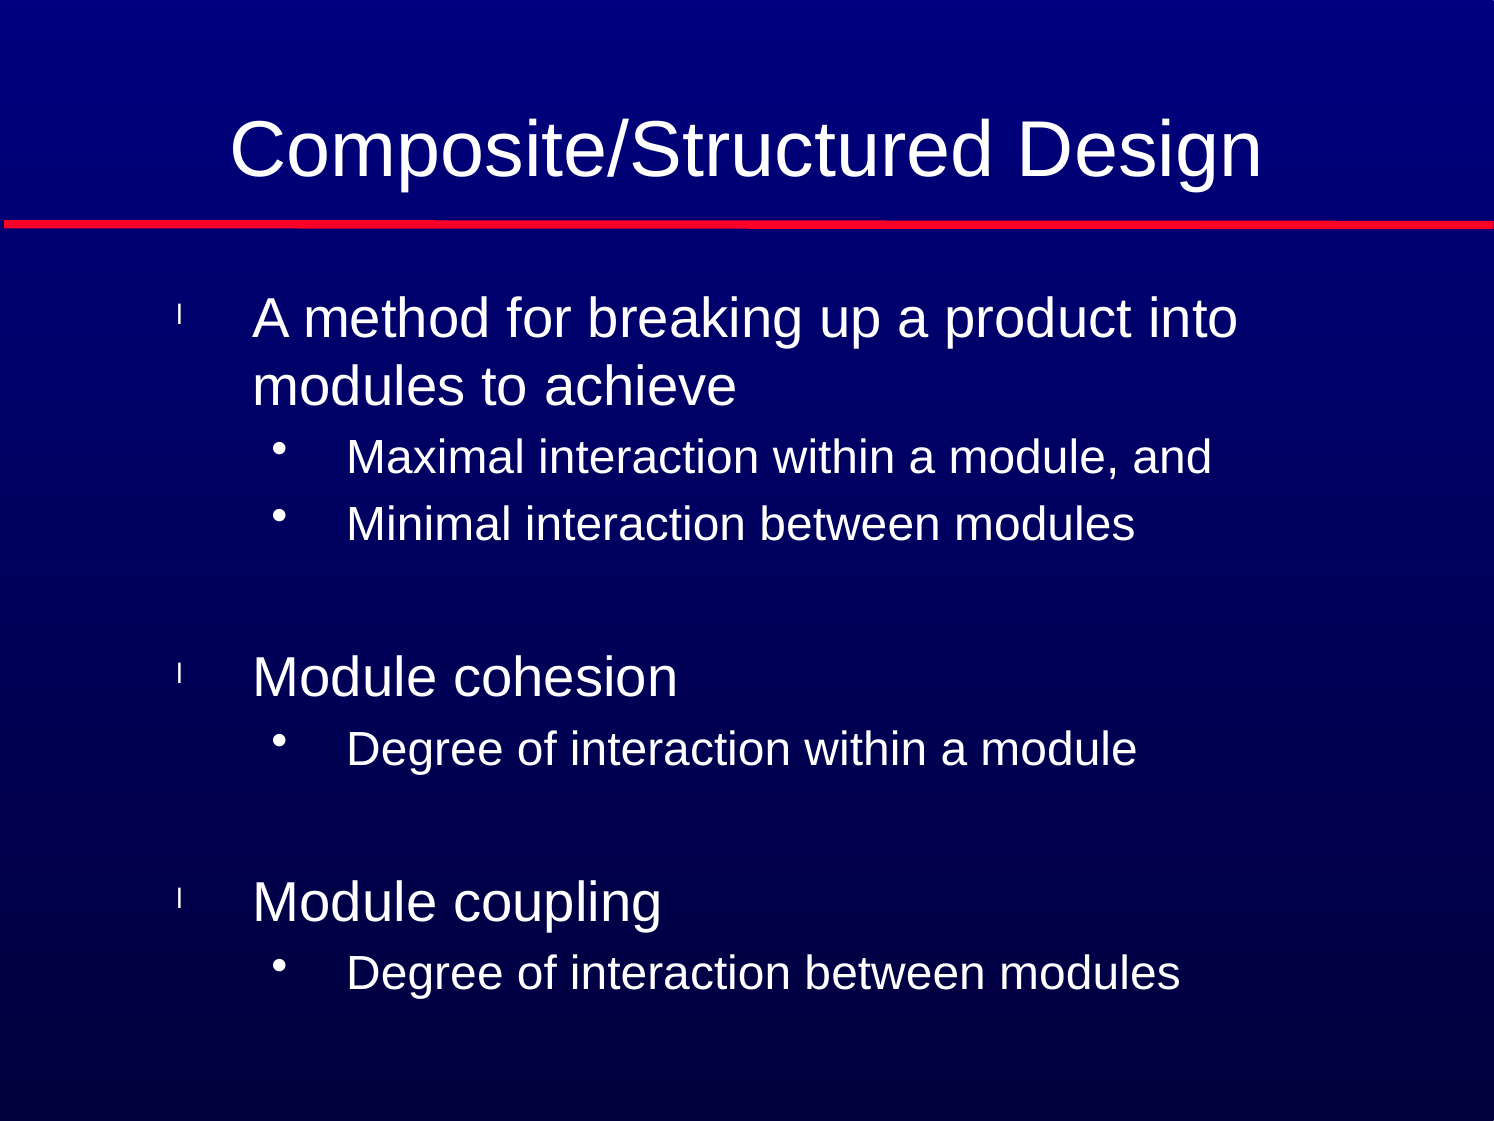

# Composite/Structured Design
A method for breaking up a product into modules to achieve
Maximal interaction within a module, and
Minimal interaction between modules

Module cohesion
Degree of interaction within a module

Module coupling
Degree of interaction between modules